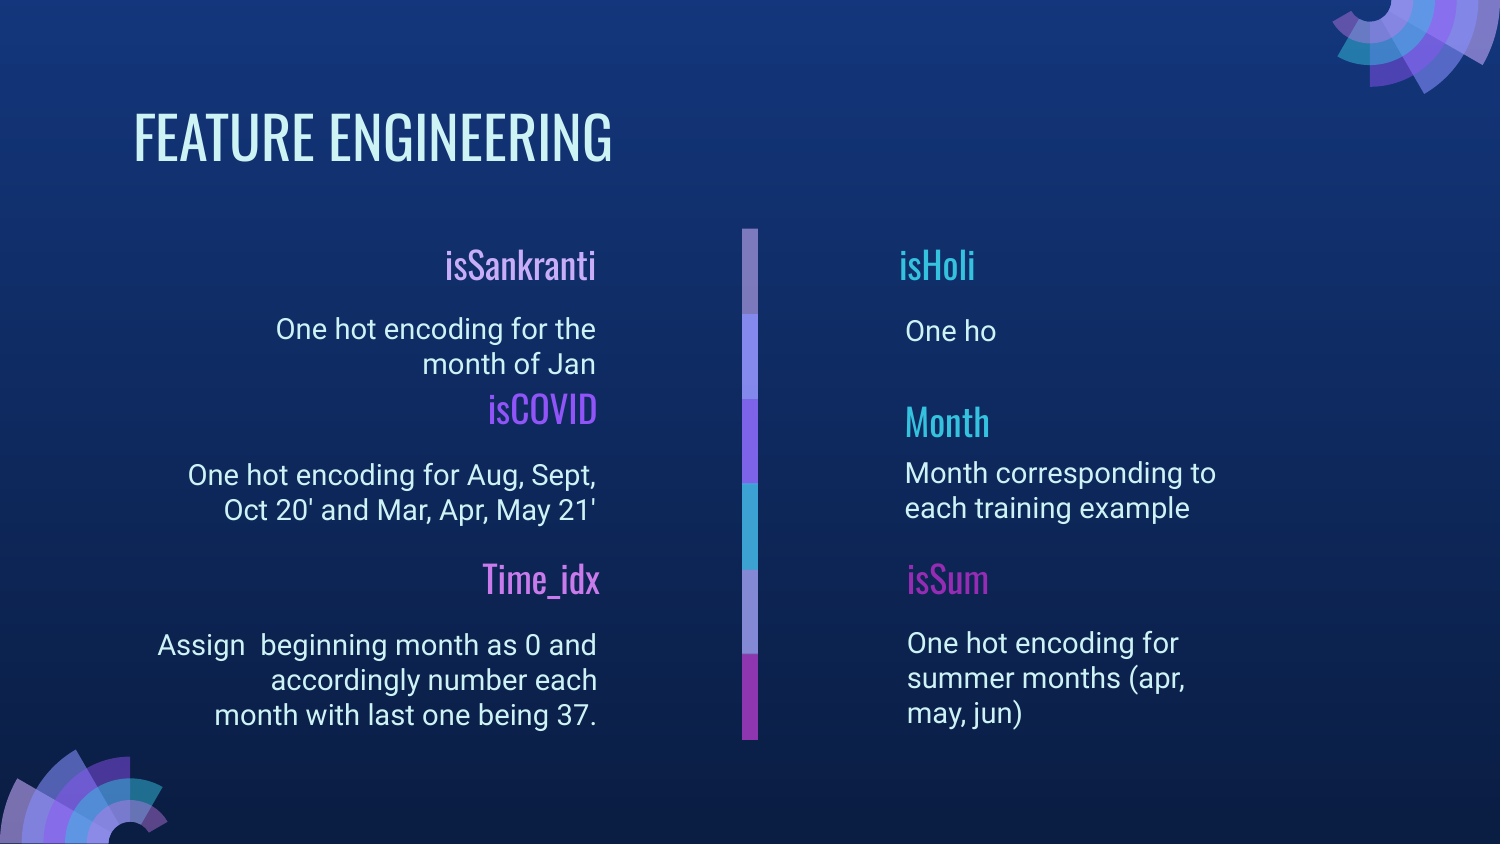

# FEATURE ENGINEERING
isSankranti
isHoli
One hot encoding for the month of Jan
One ho
isCOVID
Month
Month corresponding to each training example
One hot encoding for Aug, Sept, Oct 20' and Mar, Apr, May 21'
isSum
Time_idx
One hot encoding for summer months (apr, may, jun)
Assign  beginning month as 0 and accordingly number each month with last one being 37.